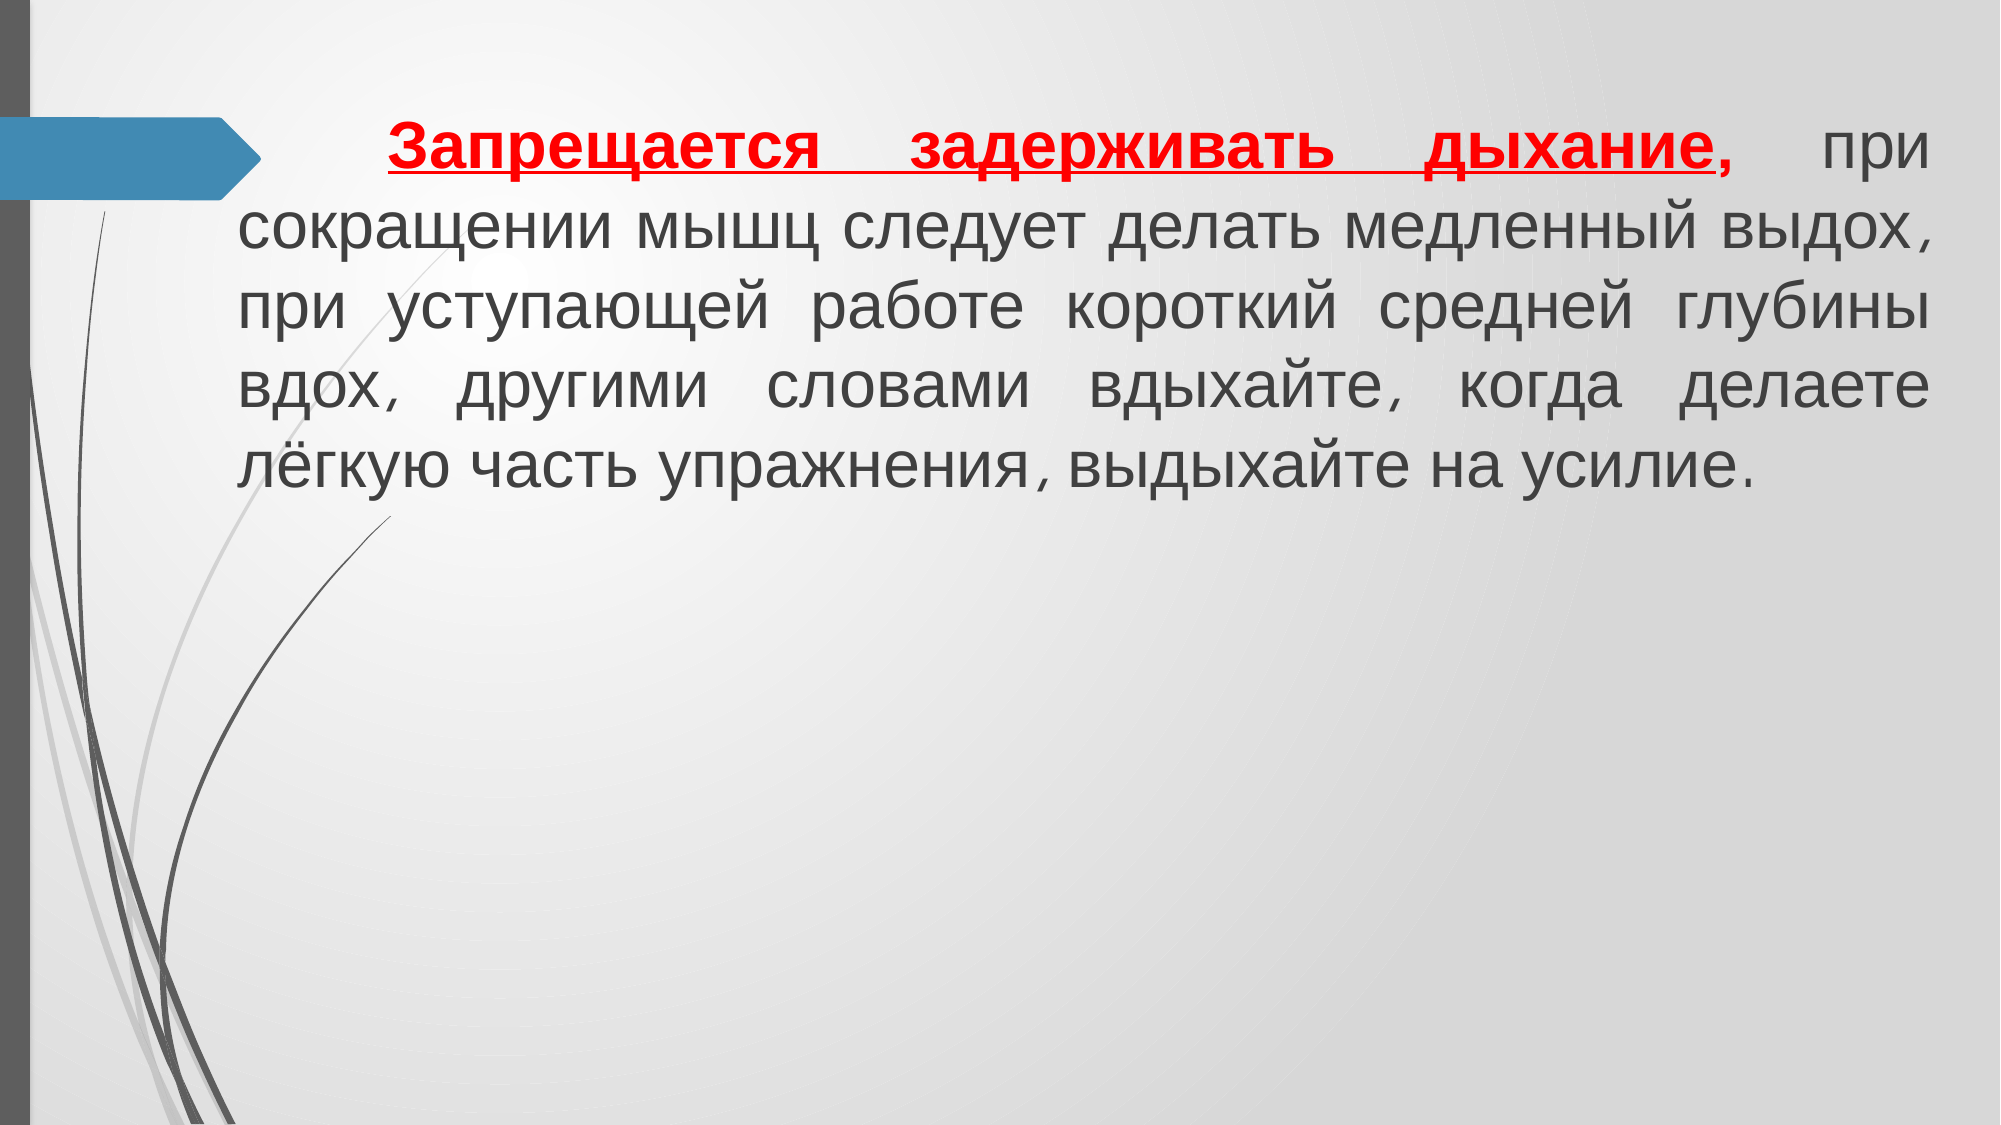

Запрещается задерживать дыхание, при сокращении мышц следует делать медленный выдох, при уступающей работе короткий средней глубины вдох, другими словами вдыхайте, когда делаете лёгкую часть упражнения, выдыхайте на усилие.